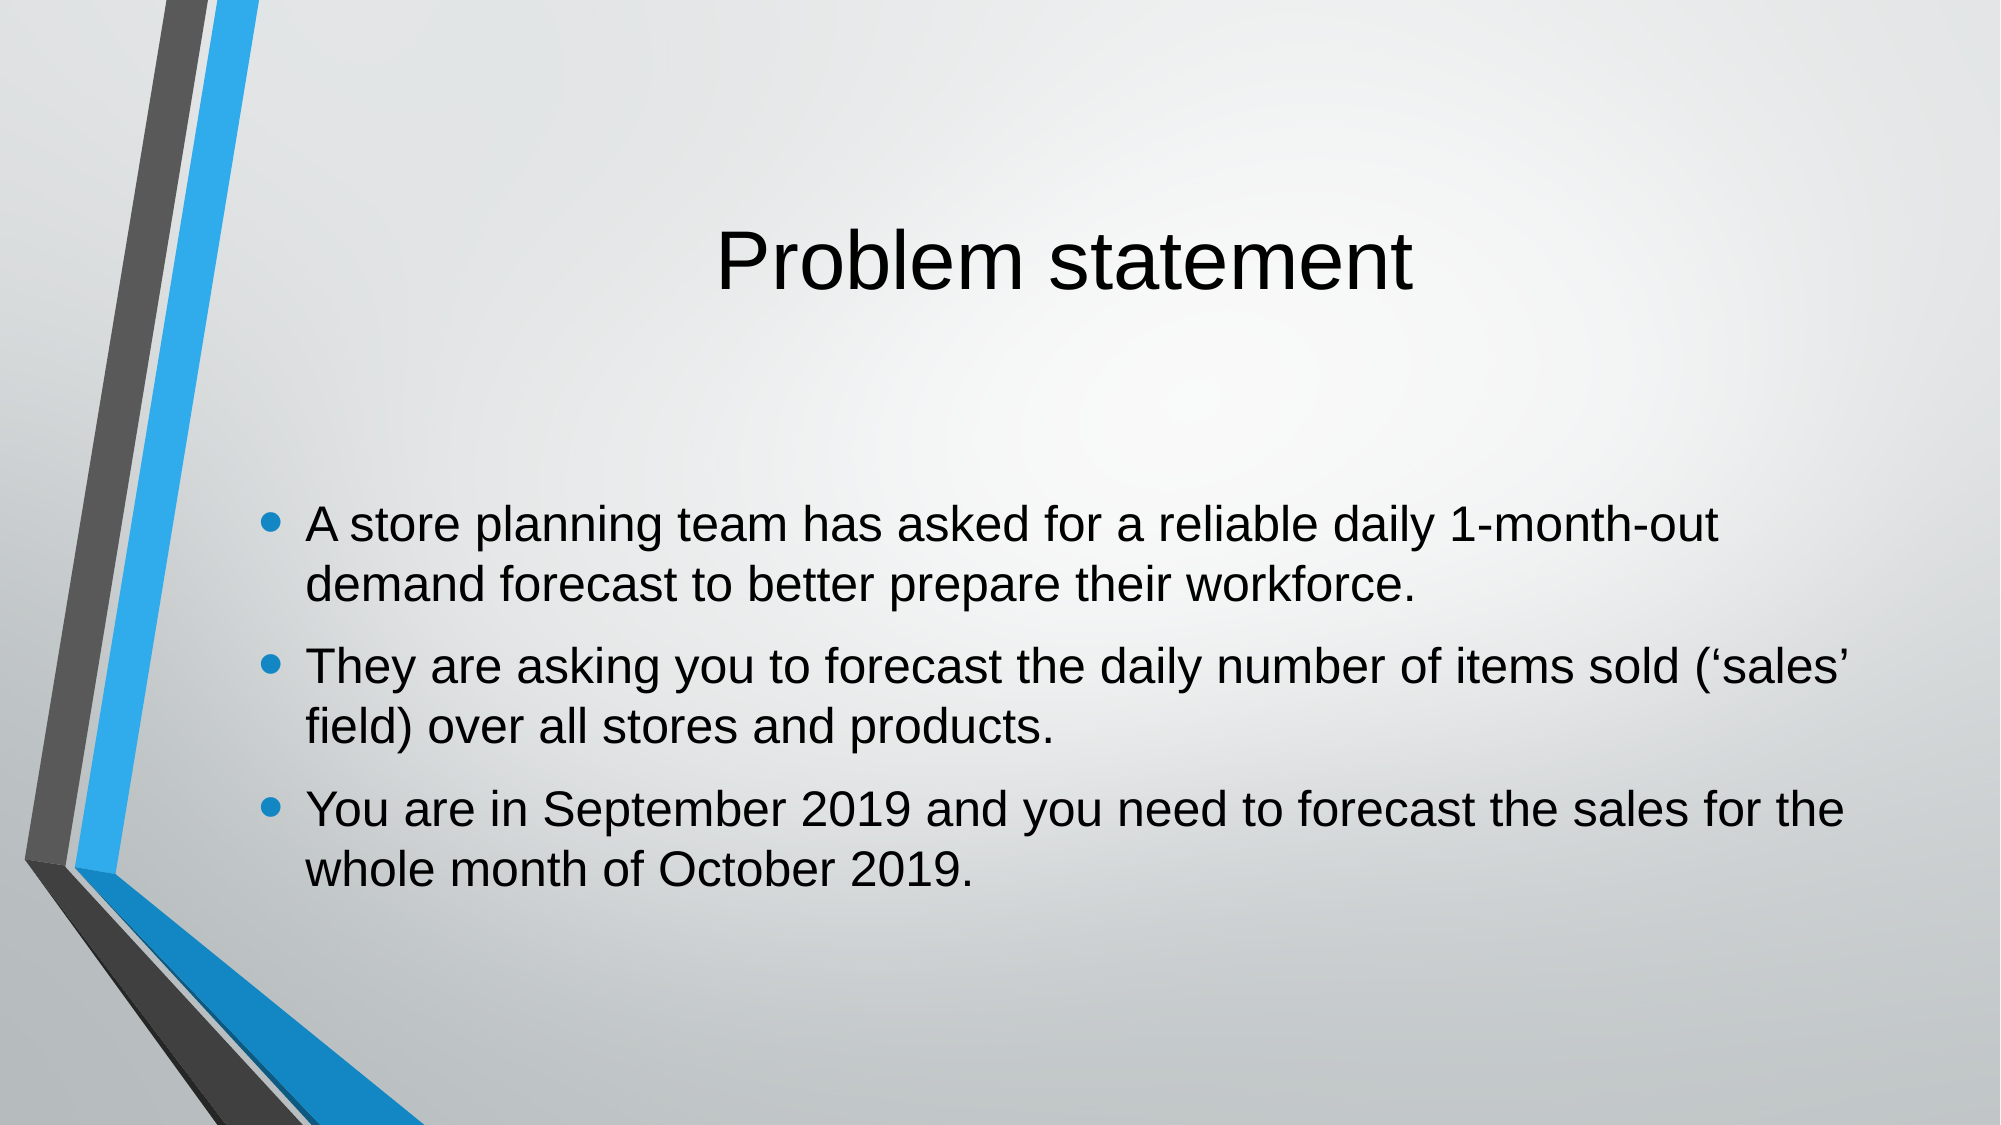

# Problem statement
A store planning team has asked for a reliable daily 1-month-out demand forecast to better prepare their workforce.
They are asking you to forecast the daily number of items sold (‘sales’ field) over all stores and products.
You are in September 2019 and you need to forecast the sales for the whole month of October 2019.